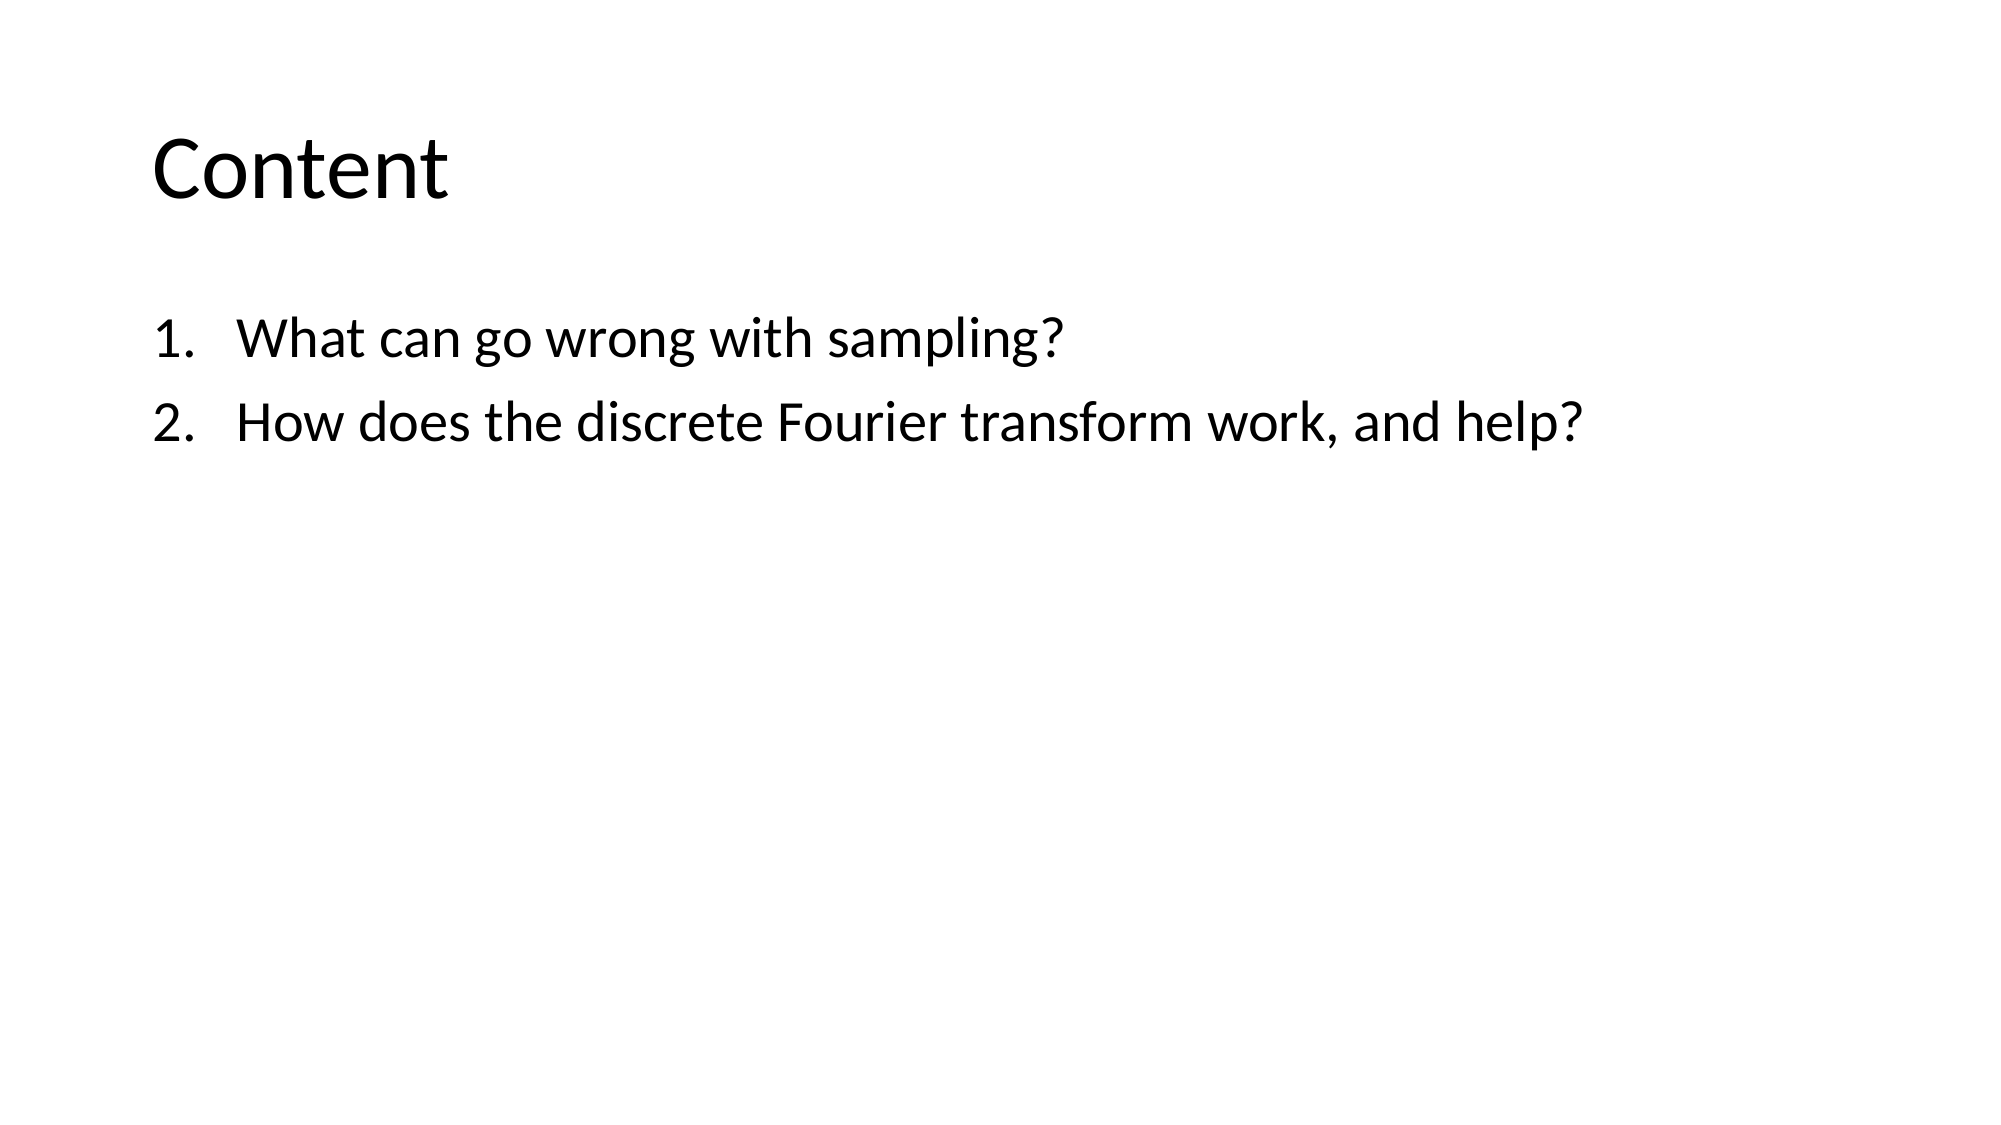

# Content
What can go wrong with sampling?
How does the discrete Fourier transform work, and help?